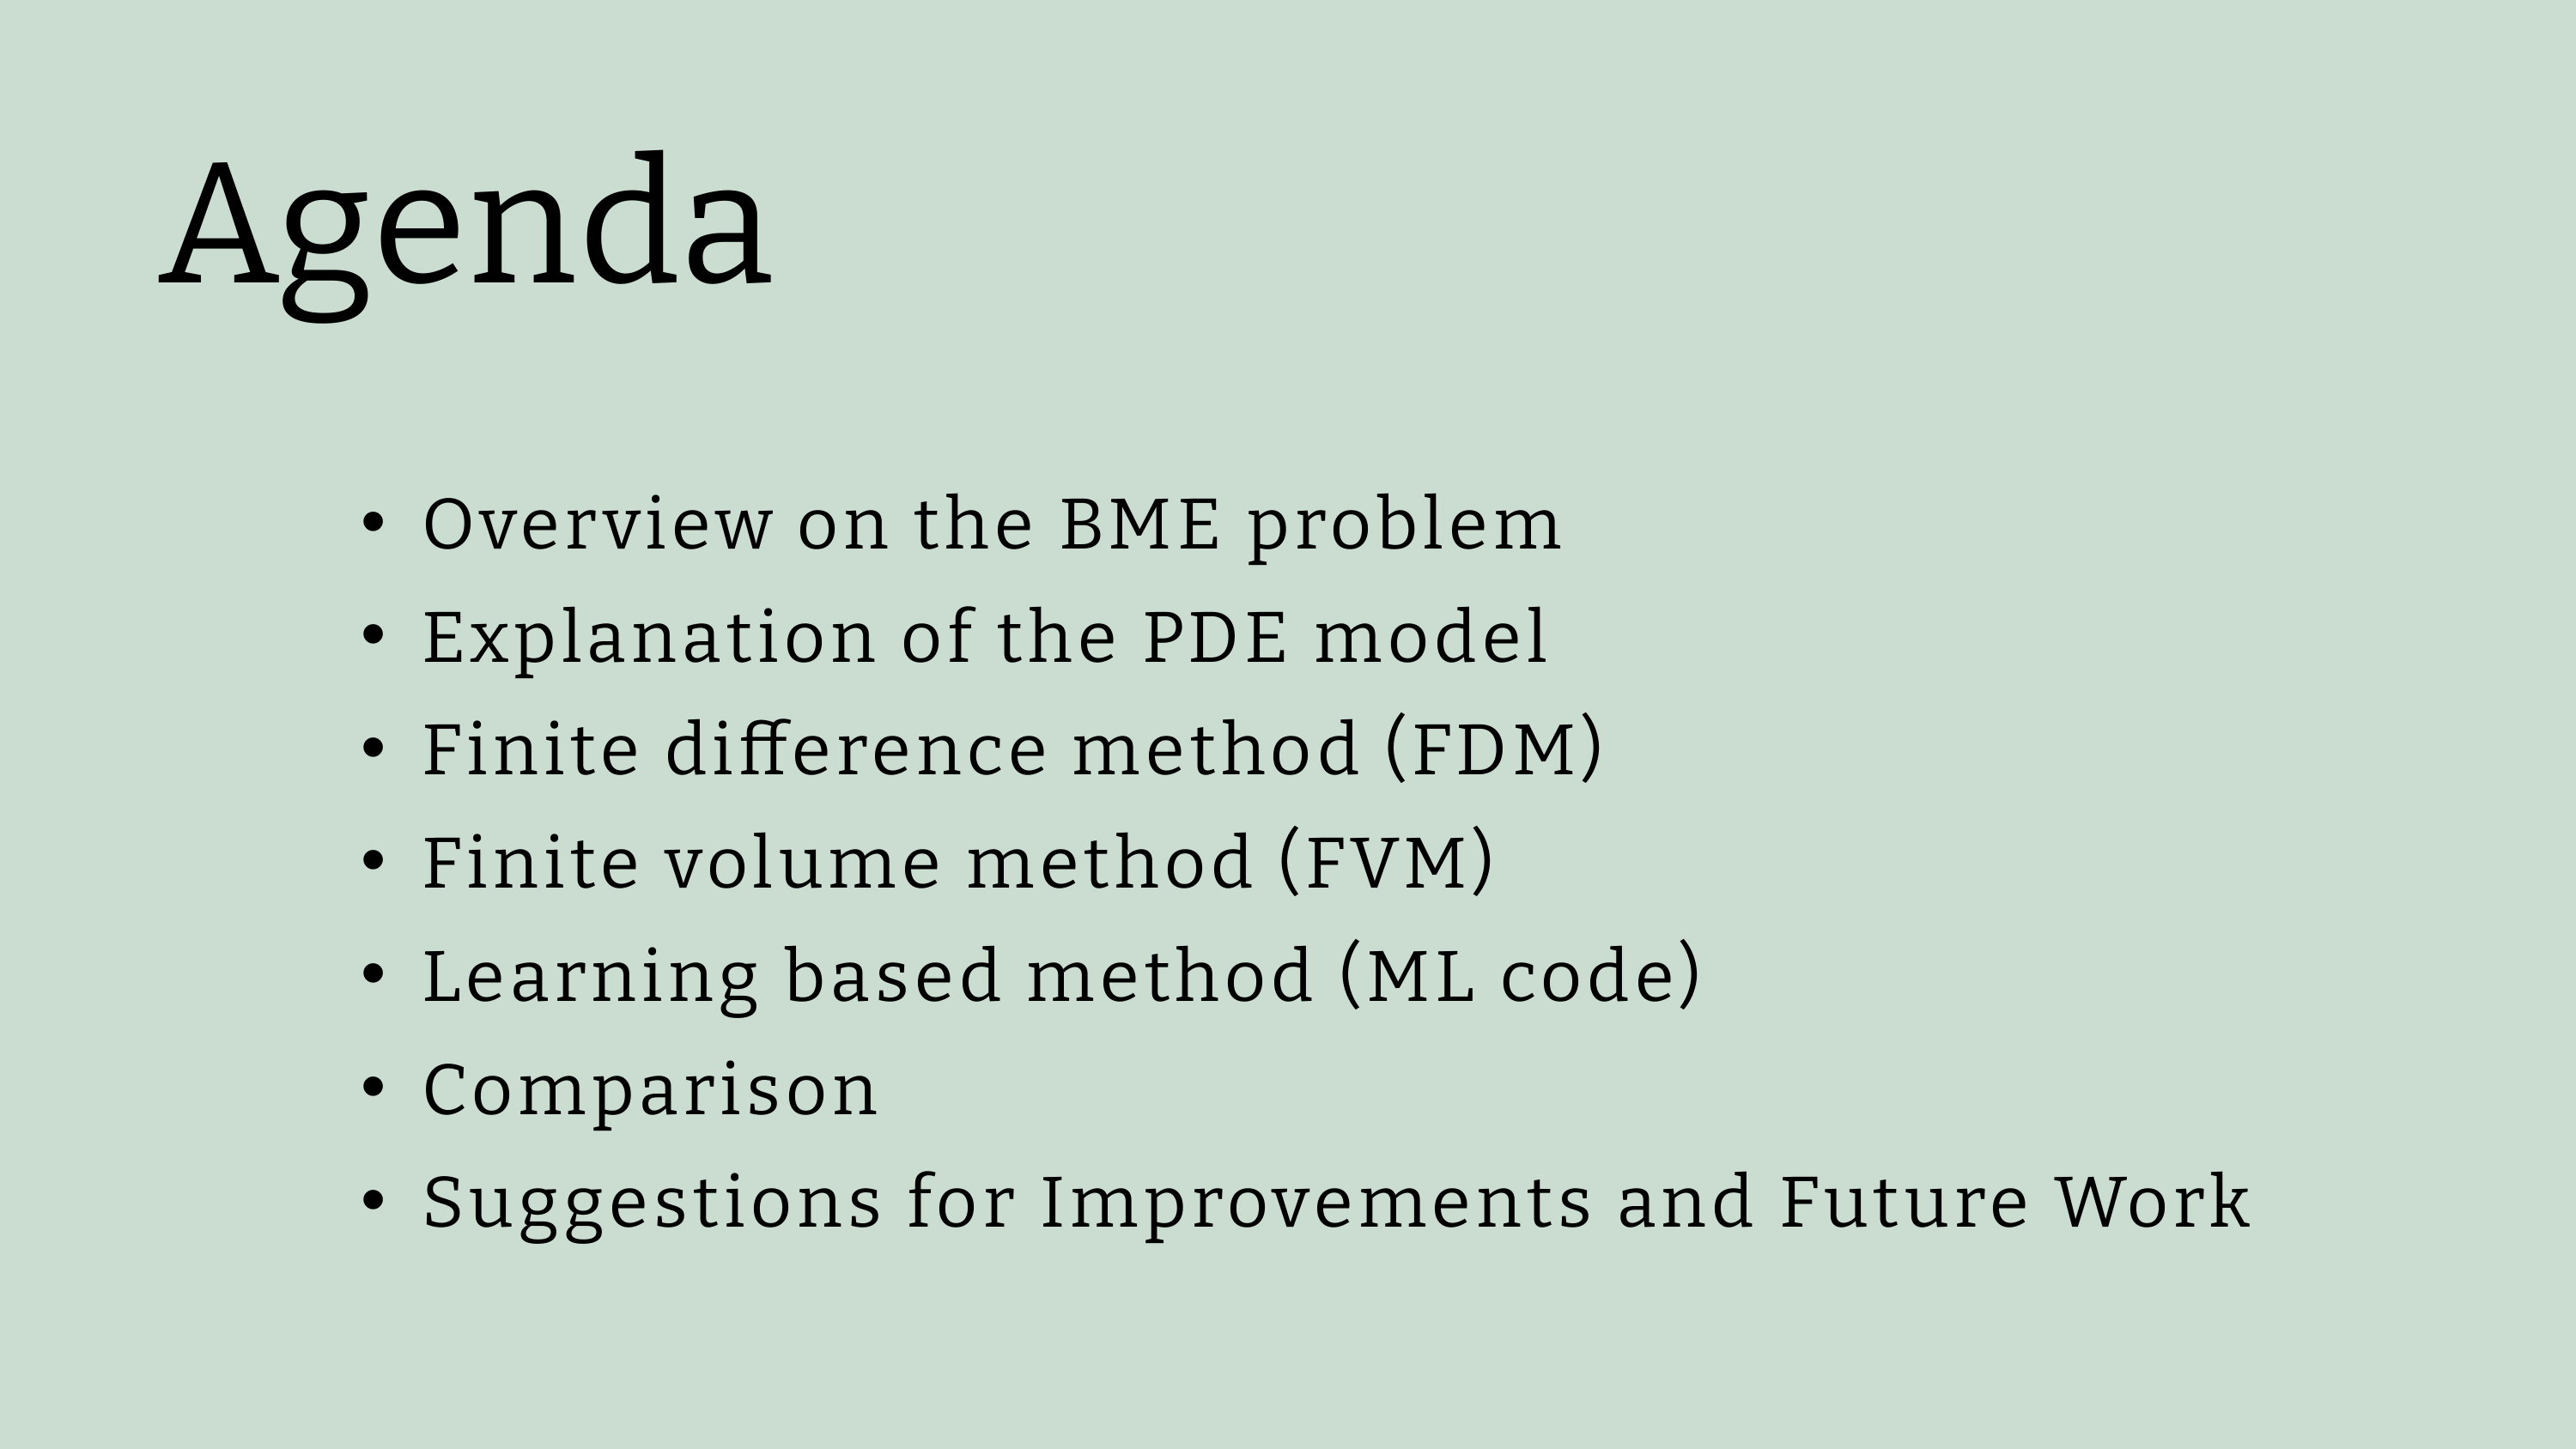

Agenda
Overview on the BME problem
Explanation of the PDE model
Finite difference method (FDM)
Finite volume method (FVM)
Learning based method (ML code)
Comparison
Suggestions for Improvements and Future Work